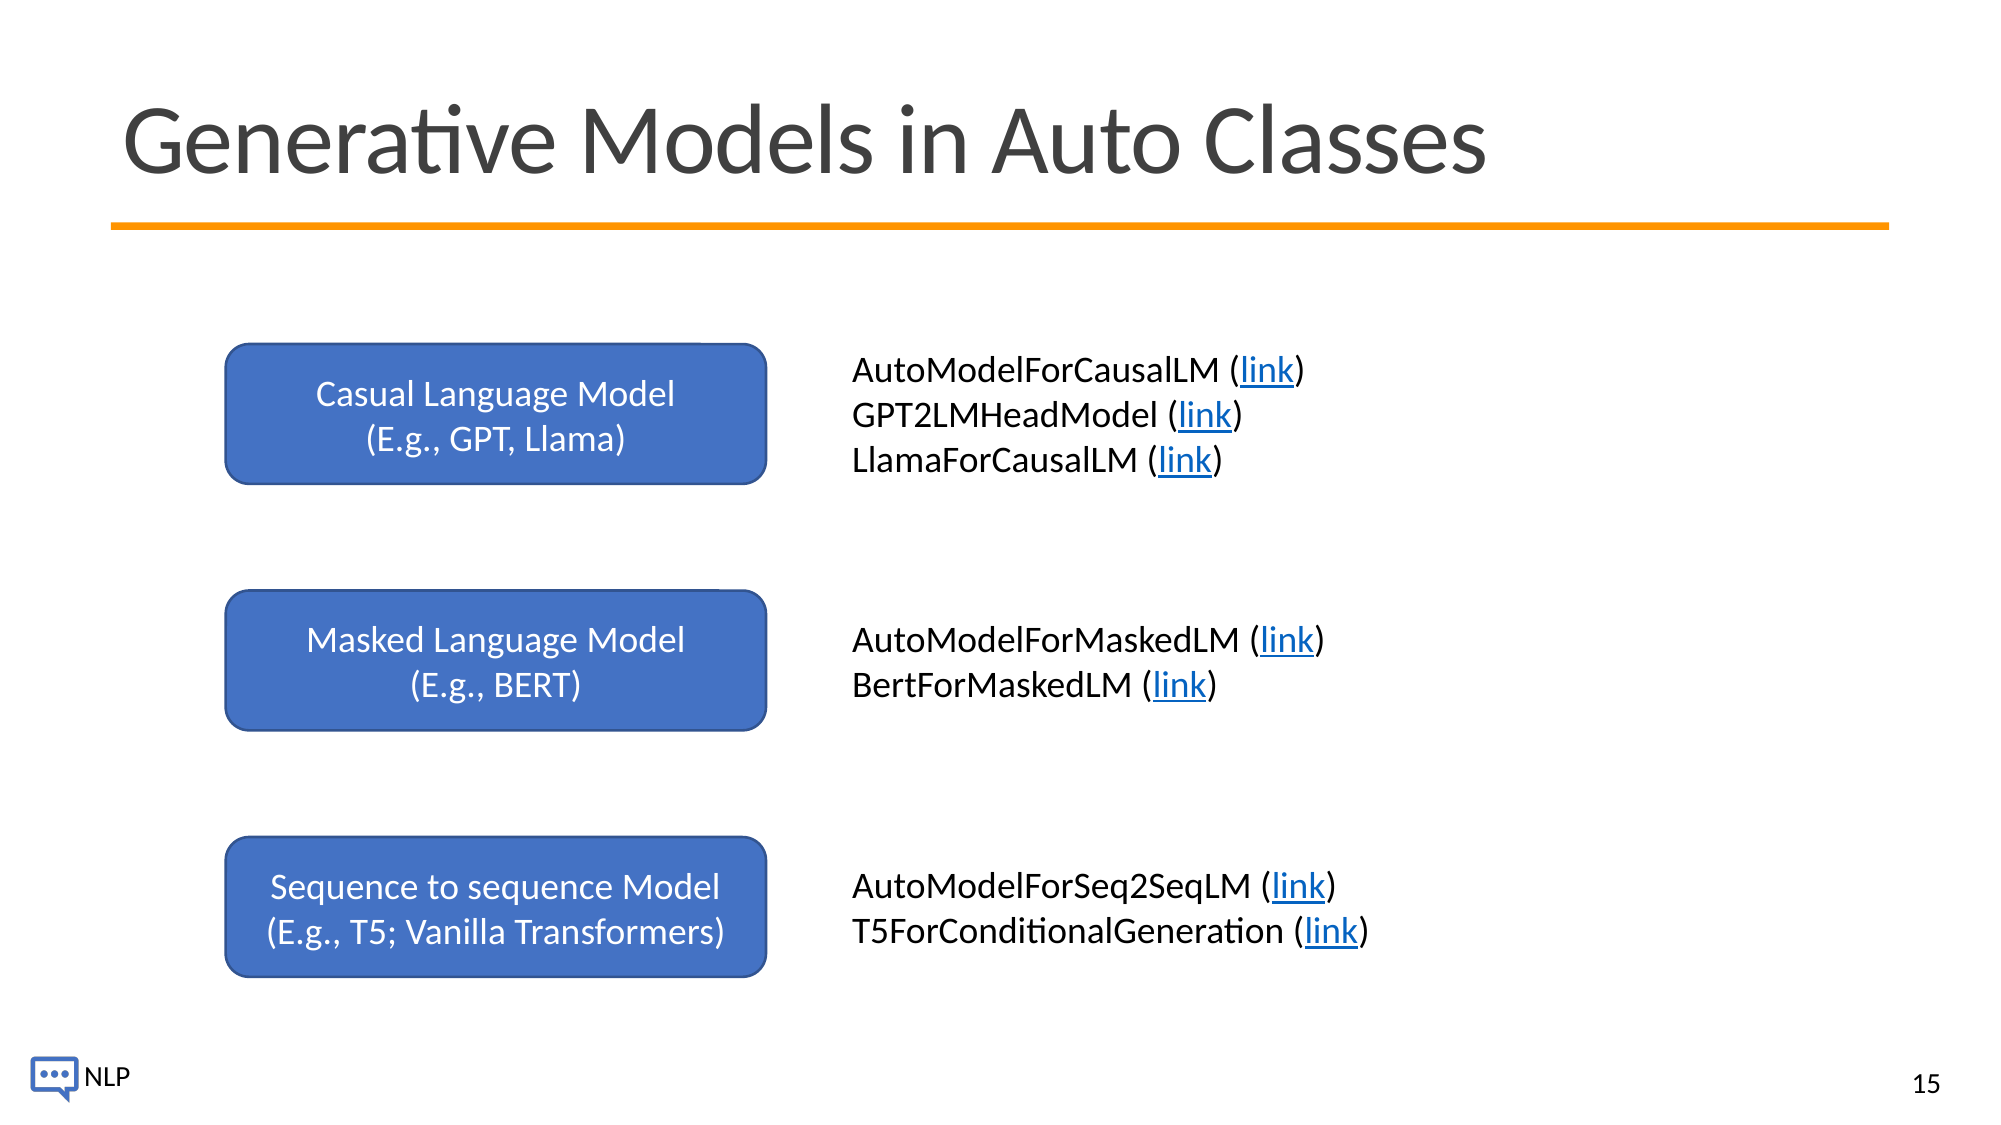

# Generative Models in Auto Classes
AutoModelForCausalLM (link)
GPT2LMHeadModel (link)
LlamaForCausalLM (link)
Casual Language Model
(E.g., GPT, Llama)
Masked Language Model
(E.g., BERT)
AutoModelForMaskedLM (link)
BertForMaskedLM (link)
Sequence to sequence Model
(E.g., T5; Vanilla Transformers)
AutoModelForSeq2SeqLM (link)
T5ForConditionalGeneration (link)
15